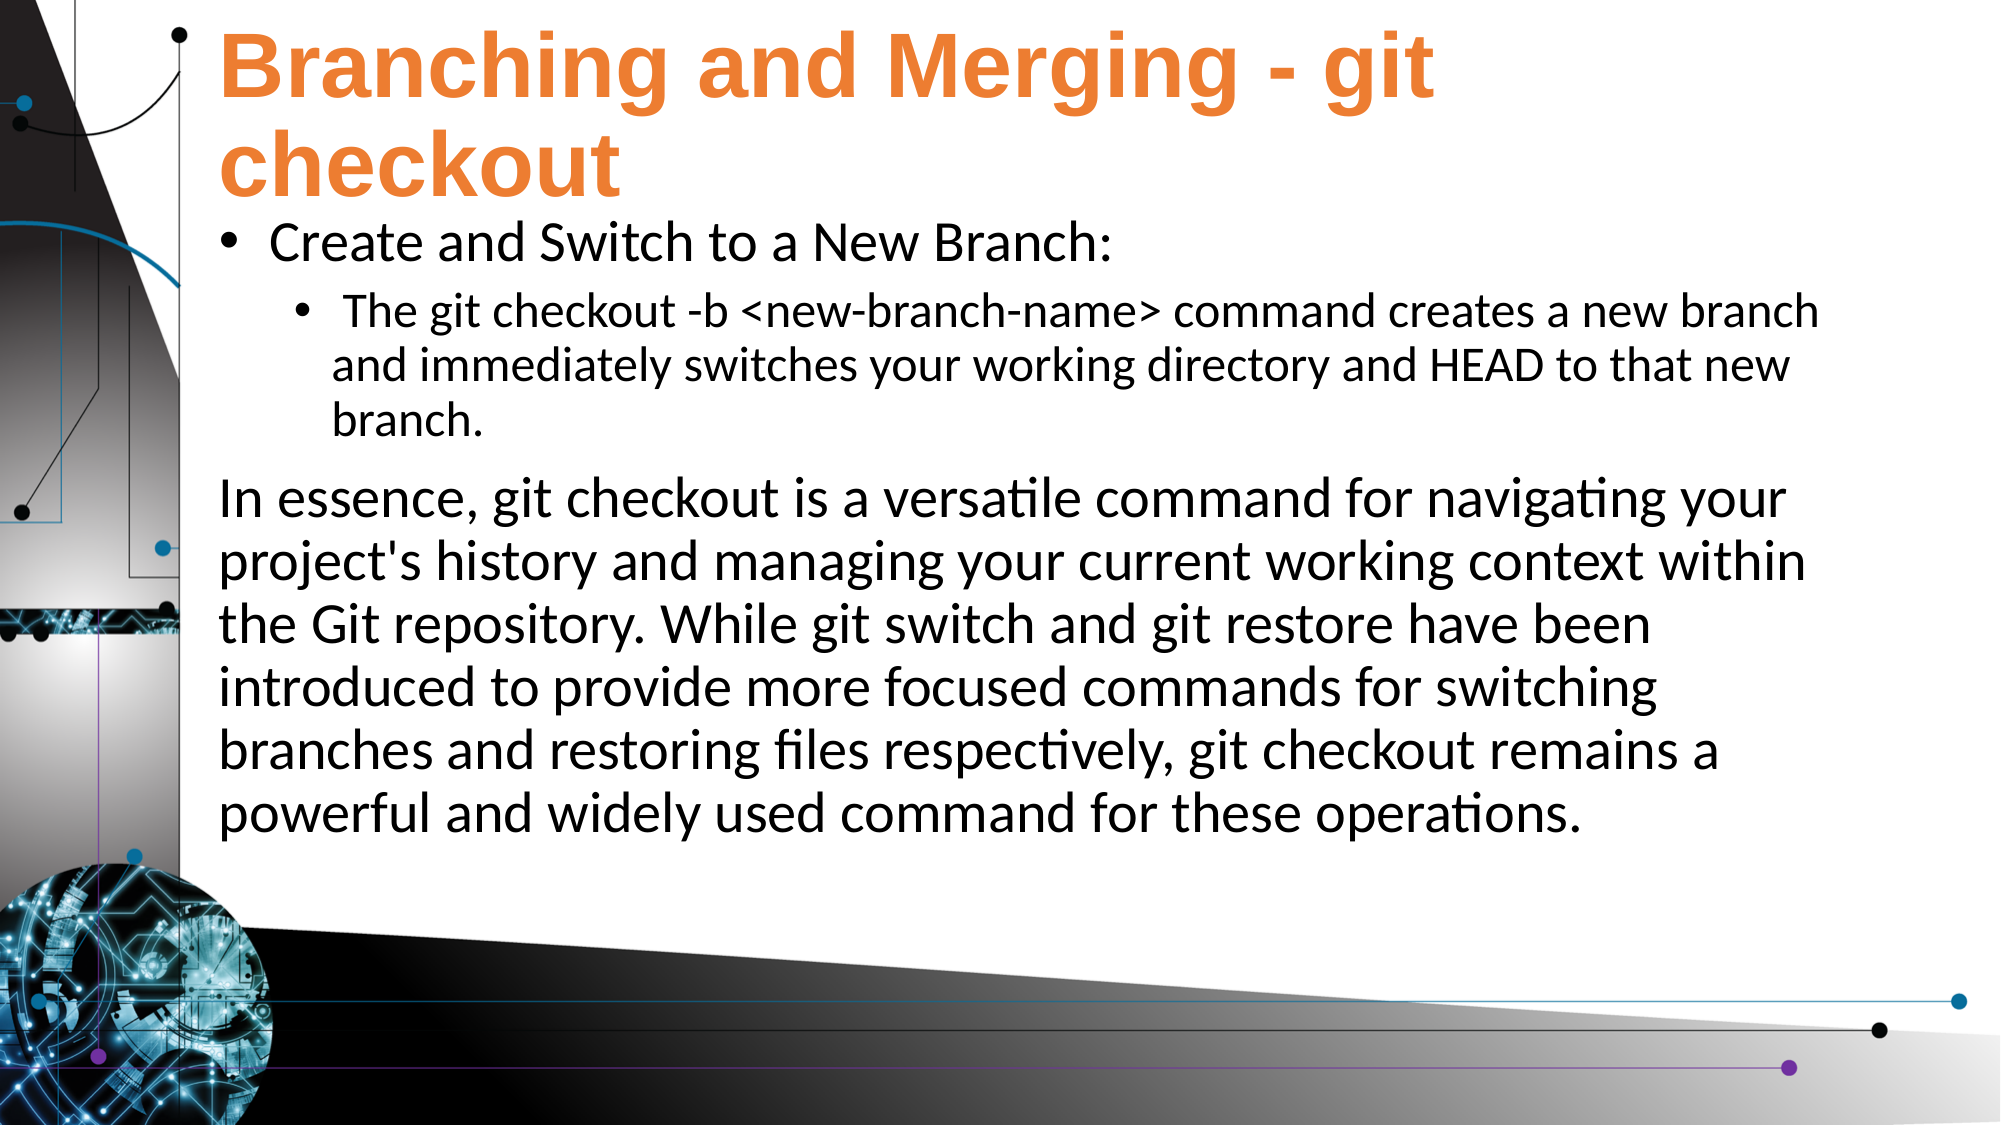

# Branching and Merging - git checkout
 Create and Switch to a New Branch:
 The git checkout -b <new-branch-name> command creates a new branch and immediately switches your working directory and HEAD to that new branch.
In essence, git checkout is a versatile command for navigating your project's history and managing your current working context within the Git repository. While git switch and git restore have been introduced to provide more focused commands for switching branches and restoring files respectively, git checkout remains a powerful and widely used command for these operations.